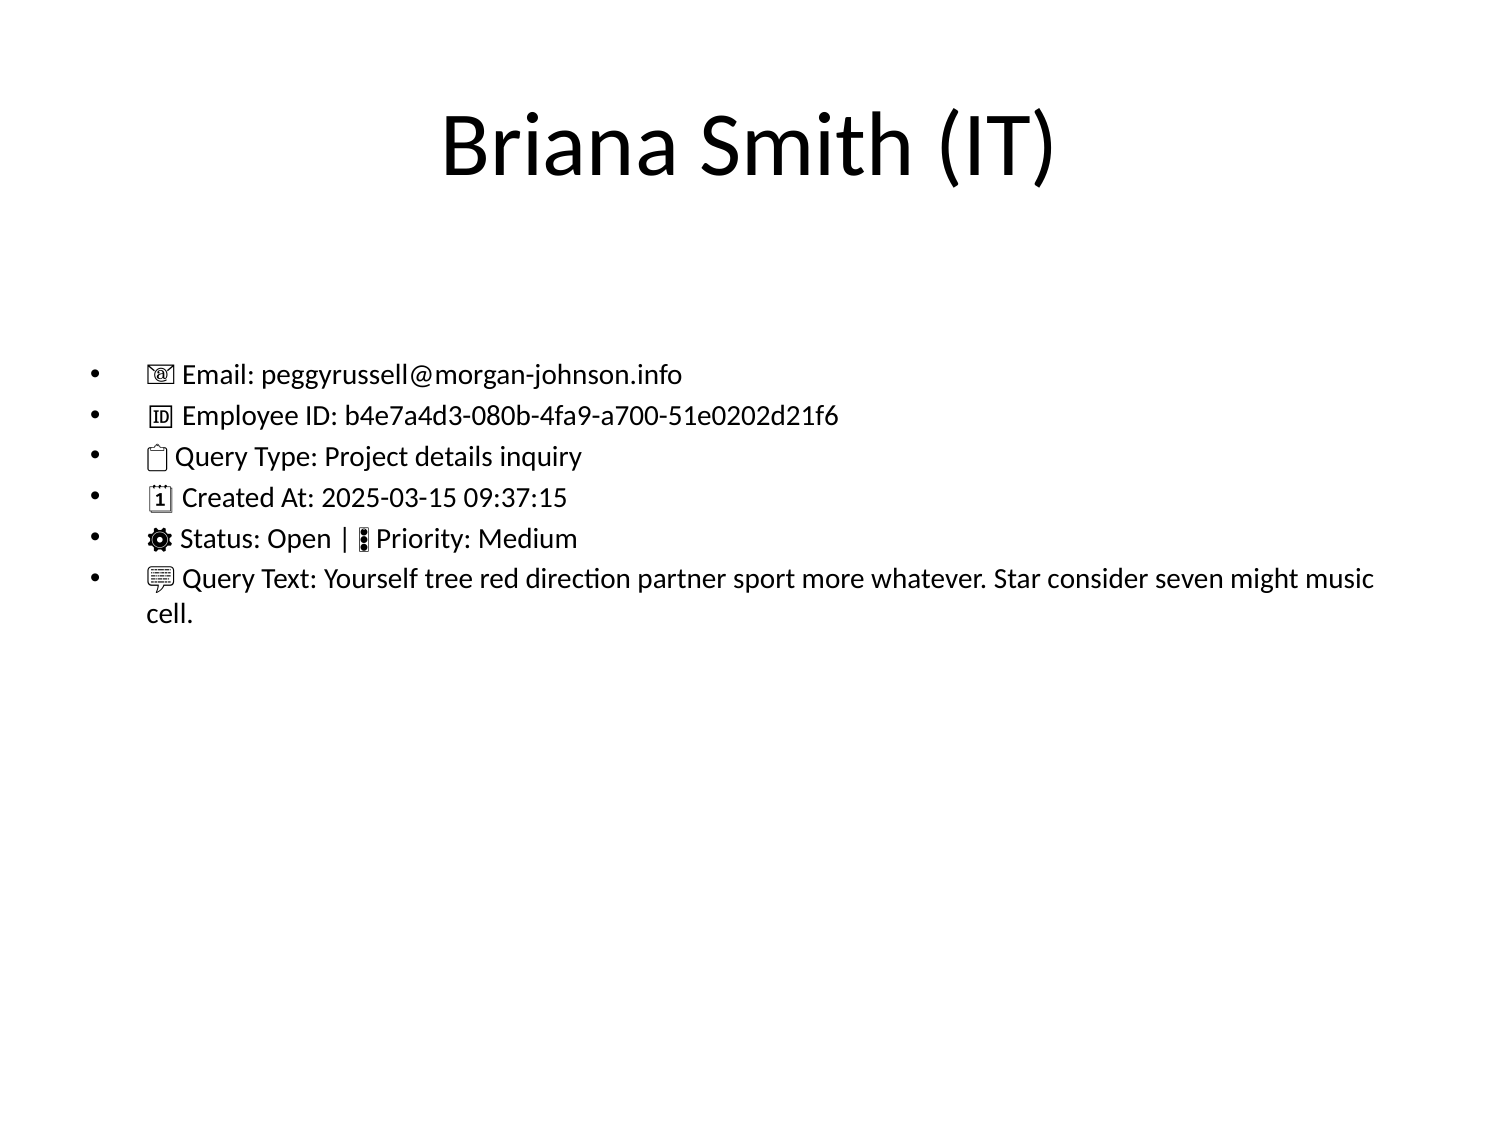

# Briana Smith (IT)

📧 Email: peggyrussell@morgan-johnson.info
🆔 Employee ID: b4e7a4d3-080b-4fa9-a700-51e0202d21f6
📋 Query Type: Project details inquiry
🗓 Created At: 2025-03-15 09:37:15
⚙ Status: Open | 🚦 Priority: Medium
💬 Query Text: Yourself tree red direction partner sport more whatever. Star consider seven might music cell.